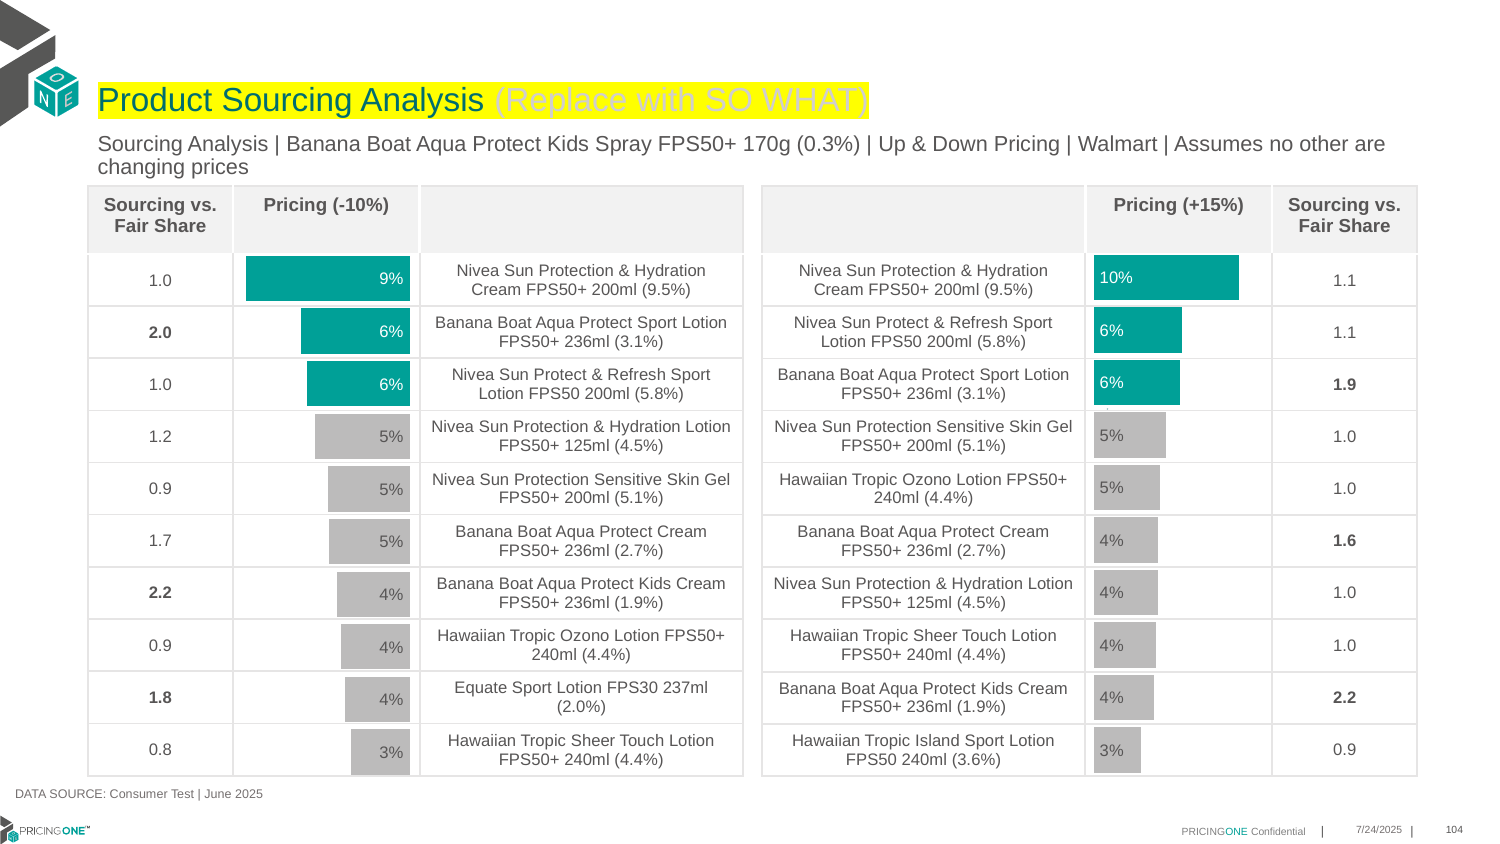

# Product Sourcing Analysis (Replace with SO WHAT)
Sourcing Analysis | Banana Boat Aqua Protect Kids Spray FPS50+ 170g (0.3%) | Up & Down Pricing | Walmart | Assumes no other are changing prices
| Sourcing vs. Fair Share | Pricing (-10%) |  |
| --- | --- | --- |
| 1.0 |  | Nivea Sun Protection & Hydration Cream FPS50+ 200ml (9.5%) |
| 2.0 |  | Banana Boat Aqua Protect Sport Lotion FPS50+ 236ml (3.1%) |
| 1.0 |  | Nivea Sun Protect & Refresh Sport Lotion FPS50 200ml (5.8%) |
| 1.2 |  | Nivea Sun Protection & Hydration Lotion FPS50+ 125ml (4.5%) |
| 0.9 |  | Nivea Sun Protection Sensitive Skin Gel FPS50+ 200ml (5.1%) |
| 1.7 |  | Banana Boat Aqua Protect Cream FPS50+ 236ml (2.7%) |
| 2.2 |  | Banana Boat Aqua Protect Kids Cream FPS50+ 236ml (1.9%) |
| 0.9 |  | Hawaiian Tropic Ozono Lotion FPS50+ 240ml (4.4%) |
| 1.8 |  | Equate Sport Lotion FPS30 237ml (2.0%) |
| 0.8 |  | Hawaiian Tropic Sheer Touch Lotion FPS50+ 240ml (4.4%) |
|  | Pricing (+15%) | Sourcing vs. Fair Share |
| --- | --- | --- |
| Nivea Sun Protection & Hydration Cream FPS50+ 200ml (9.5%) |  | 1.1 |
| Nivea Sun Protect & Refresh Sport Lotion FPS50 200ml (5.8%) |  | 1.1 |
| Banana Boat Aqua Protect Sport Lotion FPS50+ 236ml (3.1%) |  | 1.9 |
| Nivea Sun Protection Sensitive Skin Gel FPS50+ 200ml (5.1%) |  | 1.0 |
| Hawaiian Tropic Ozono Lotion FPS50+ 240ml (4.4%) |  | 1.0 |
| Banana Boat Aqua Protect Cream FPS50+ 236ml (2.7%) |  | 1.6 |
| Nivea Sun Protection & Hydration Lotion FPS50+ 125ml (4.5%) |  | 1.0 |
| Hawaiian Tropic Sheer Touch Lotion FPS50+ 240ml (4.4%) |  | 1.0 |
| Banana Boat Aqua Protect Kids Cream FPS50+ 236ml (1.9%) |  | 2.2 |
| Hawaiian Tropic Island Sport Lotion FPS50 240ml (3.6%) |  | 0.9 |

### Chart

| Category | Banana Boat Aqua Protect Kids Spray FPS50+ 170g (0.3%) |
|---|---|
| Nivea Sun Protection & Hydration Cream FPS50+ 200ml (9.5%) | 0.10072378343504053 |
| Nivea Sun Protect & Refresh Sport Lotion FPS50 200ml (5.8%) | 0.06147932939783644 |
| Banana Boat Aqua Protect Sport Lotion FPS50+ 236ml (3.1%) | 0.05973875799136241 |
| Nivea Sun Protection Sensitive Skin Gel FPS50+ 200ml (5.1%) | 0.050068014527423786 |
| Hawaiian Tropic Ozono Lotion FPS50+ 240ml (4.4%) | 0.04573402022106155 |
| Banana Boat Aqua Protect Cream FPS50+ 236ml (2.7%) | 0.04477393819537696 |
| Nivea Sun Protection & Hydration Lotion FPS50+ 125ml (4.5%) | 0.044386468820124106 |
| Hawaiian Tropic Sheer Touch Lotion FPS50+ 240ml (4.4%) | 0.04305624813705171 |
| Banana Boat Aqua Protect Kids Cream FPS50+ 236ml (1.9%) | 0.04209248507403749 |
| Hawaiian Tropic Island Sport Lotion FPS50 240ml (3.6%) | 0.0325819003120024 |

### Chart

| Category | Banana Boat Aqua Protect Kids Spray FPS50+ 170g (0.3%) |
|---|---|
| Nivea Sun Protection & Hydration Cream FPS50+ 200ml (9.5%) | 0.09353872820680488 |
| Banana Boat Aqua Protect Sport Lotion FPS50+ 236ml (3.1%) | 0.06235912525782298 |
| Nivea Sun Protect & Refresh Sport Lotion FPS50 200ml (5.8%) | 0.05884748535754132 |
| Nivea Sun Protection & Hydration Lotion FPS50+ 125ml (4.5%) | 0.05419677659473695 |
| Nivea Sun Protection Sensitive Skin Gel FPS50+ 200ml (5.1%) | 0.04662742381777138 |
| Banana Boat Aqua Protect Cream FPS50+ 236ml (2.7%) | 0.0463764679465203 |
| Banana Boat Aqua Protect Kids Cream FPS50+ 236ml (1.9%) | 0.04194820840338584 |
| Hawaiian Tropic Ozono Lotion FPS50+ 240ml (4.4%) | 0.03964865192969215 |
| Equate Sport Lotion FPS30 237ml (2.0%) | 0.037150711202342694 |
| Hawaiian Tropic Sheer Touch Lotion FPS50+ 240ml (4.4%) | 0.03401196611727204 |
DATA SOURCE: Consumer Test | June 2025

7/24/2025
104